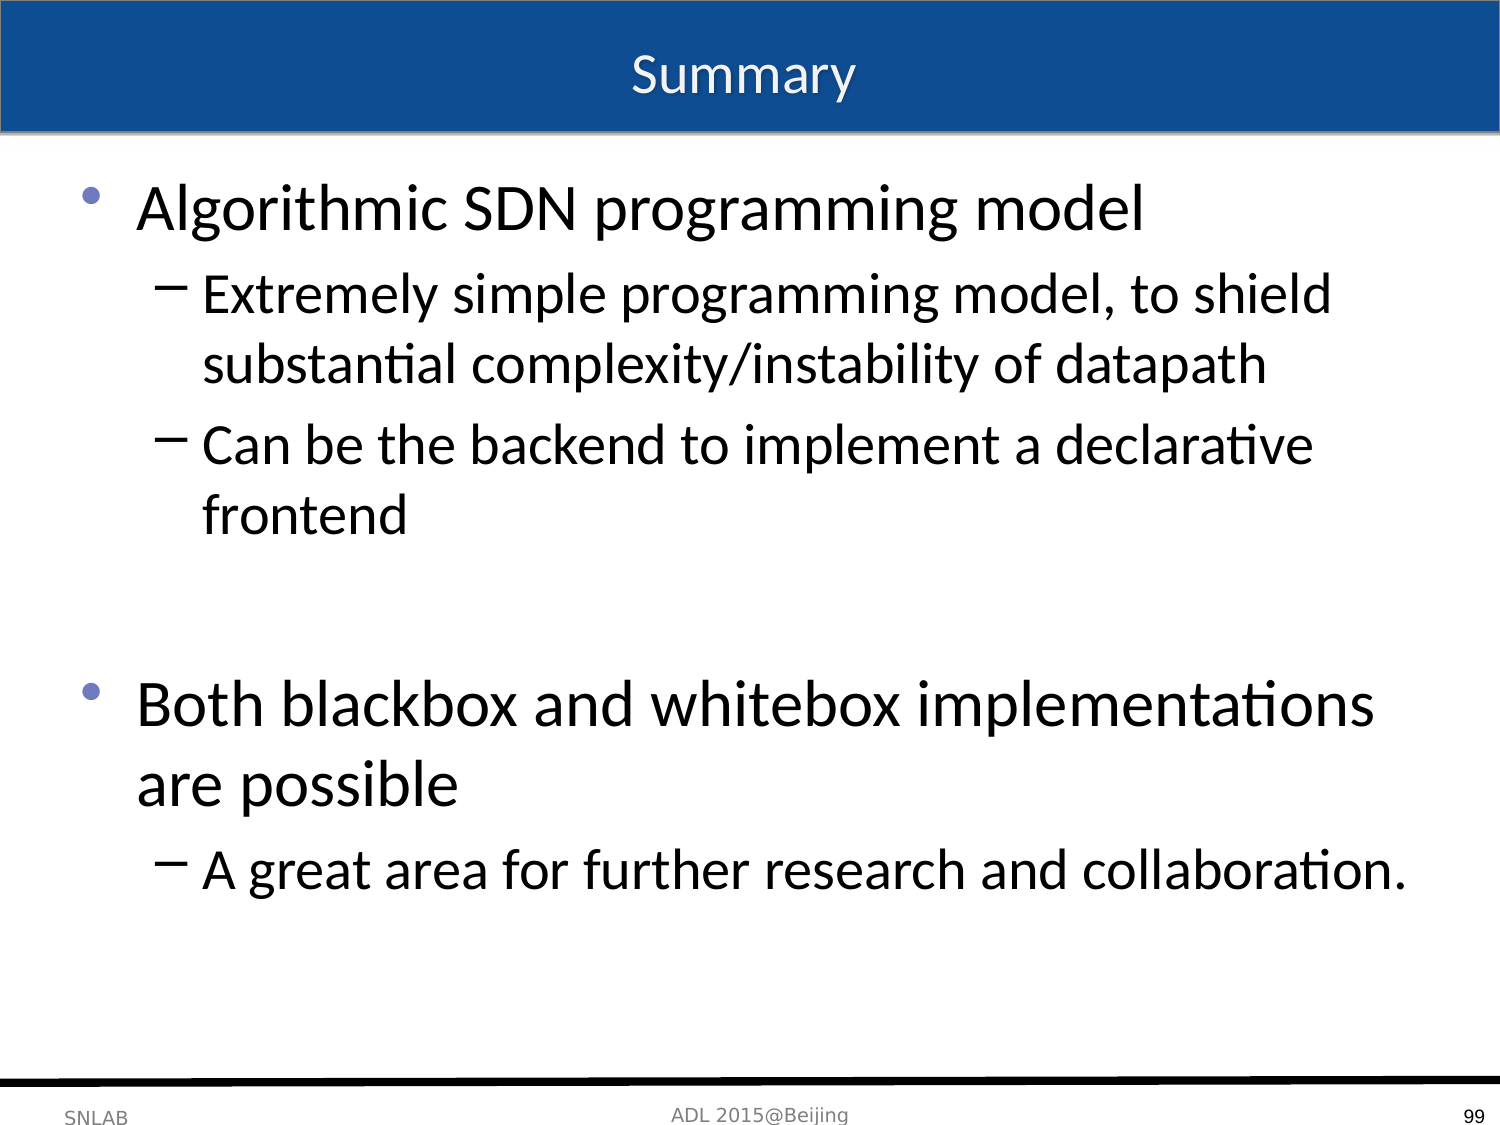

# Summary
Algorithmic SDN programming model
Extremely simple programming model, to shield substantial complexity/instability of datapath
Can be the backend to implement a declarative frontend

Both blackbox and whitebox implementations are possible
A great area for further research and collaboration.
99